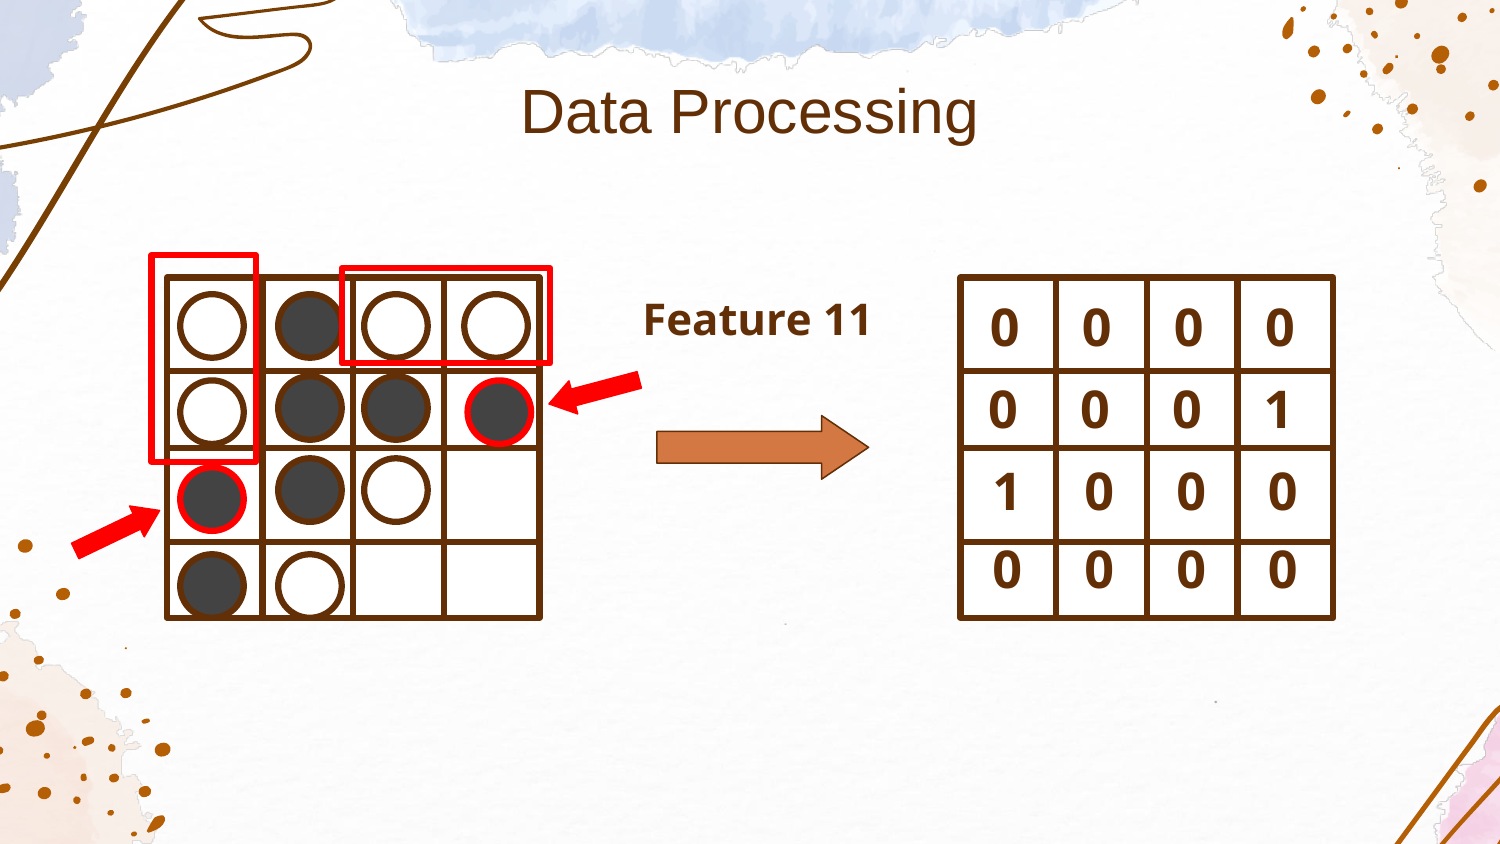

# Data Processing

Feature 11
0
0
0
0

0
0
0
1

1
0
0
0

0
0
0
0